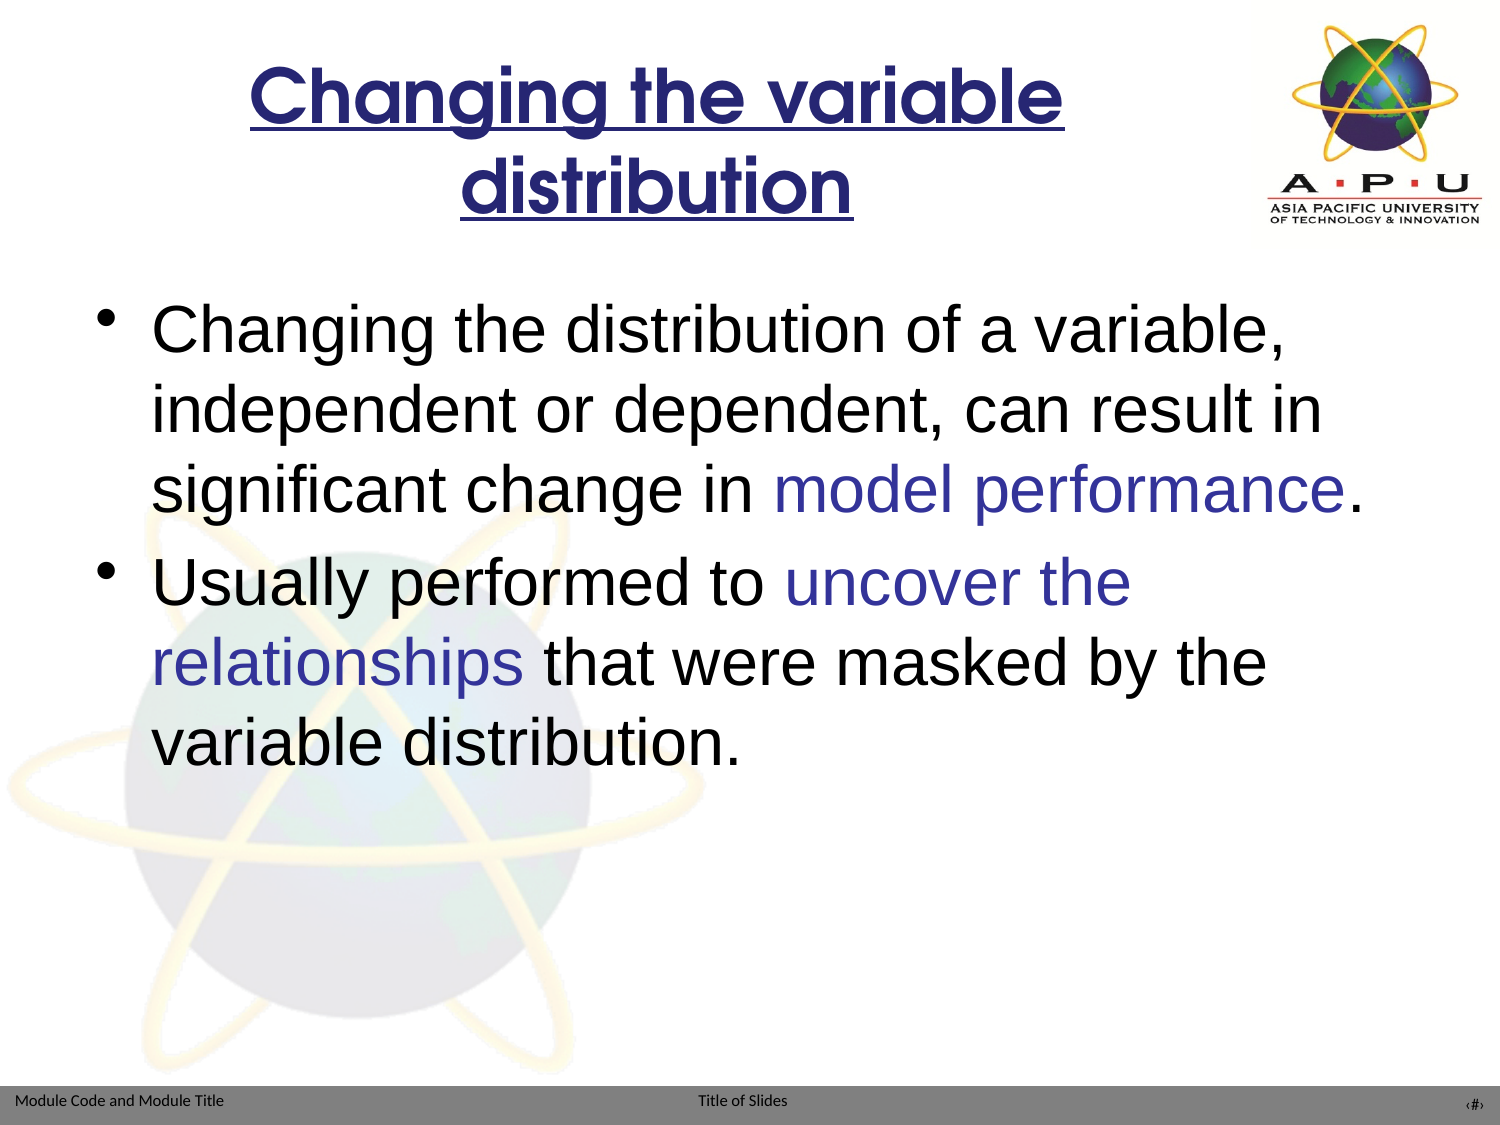

# Changing the variable distribution
Changing the distribution of a variable, independent or dependent, can result in significant change in model performance.
Usually performed to uncover the relationships that were masked by the variable distribution.
‹#›